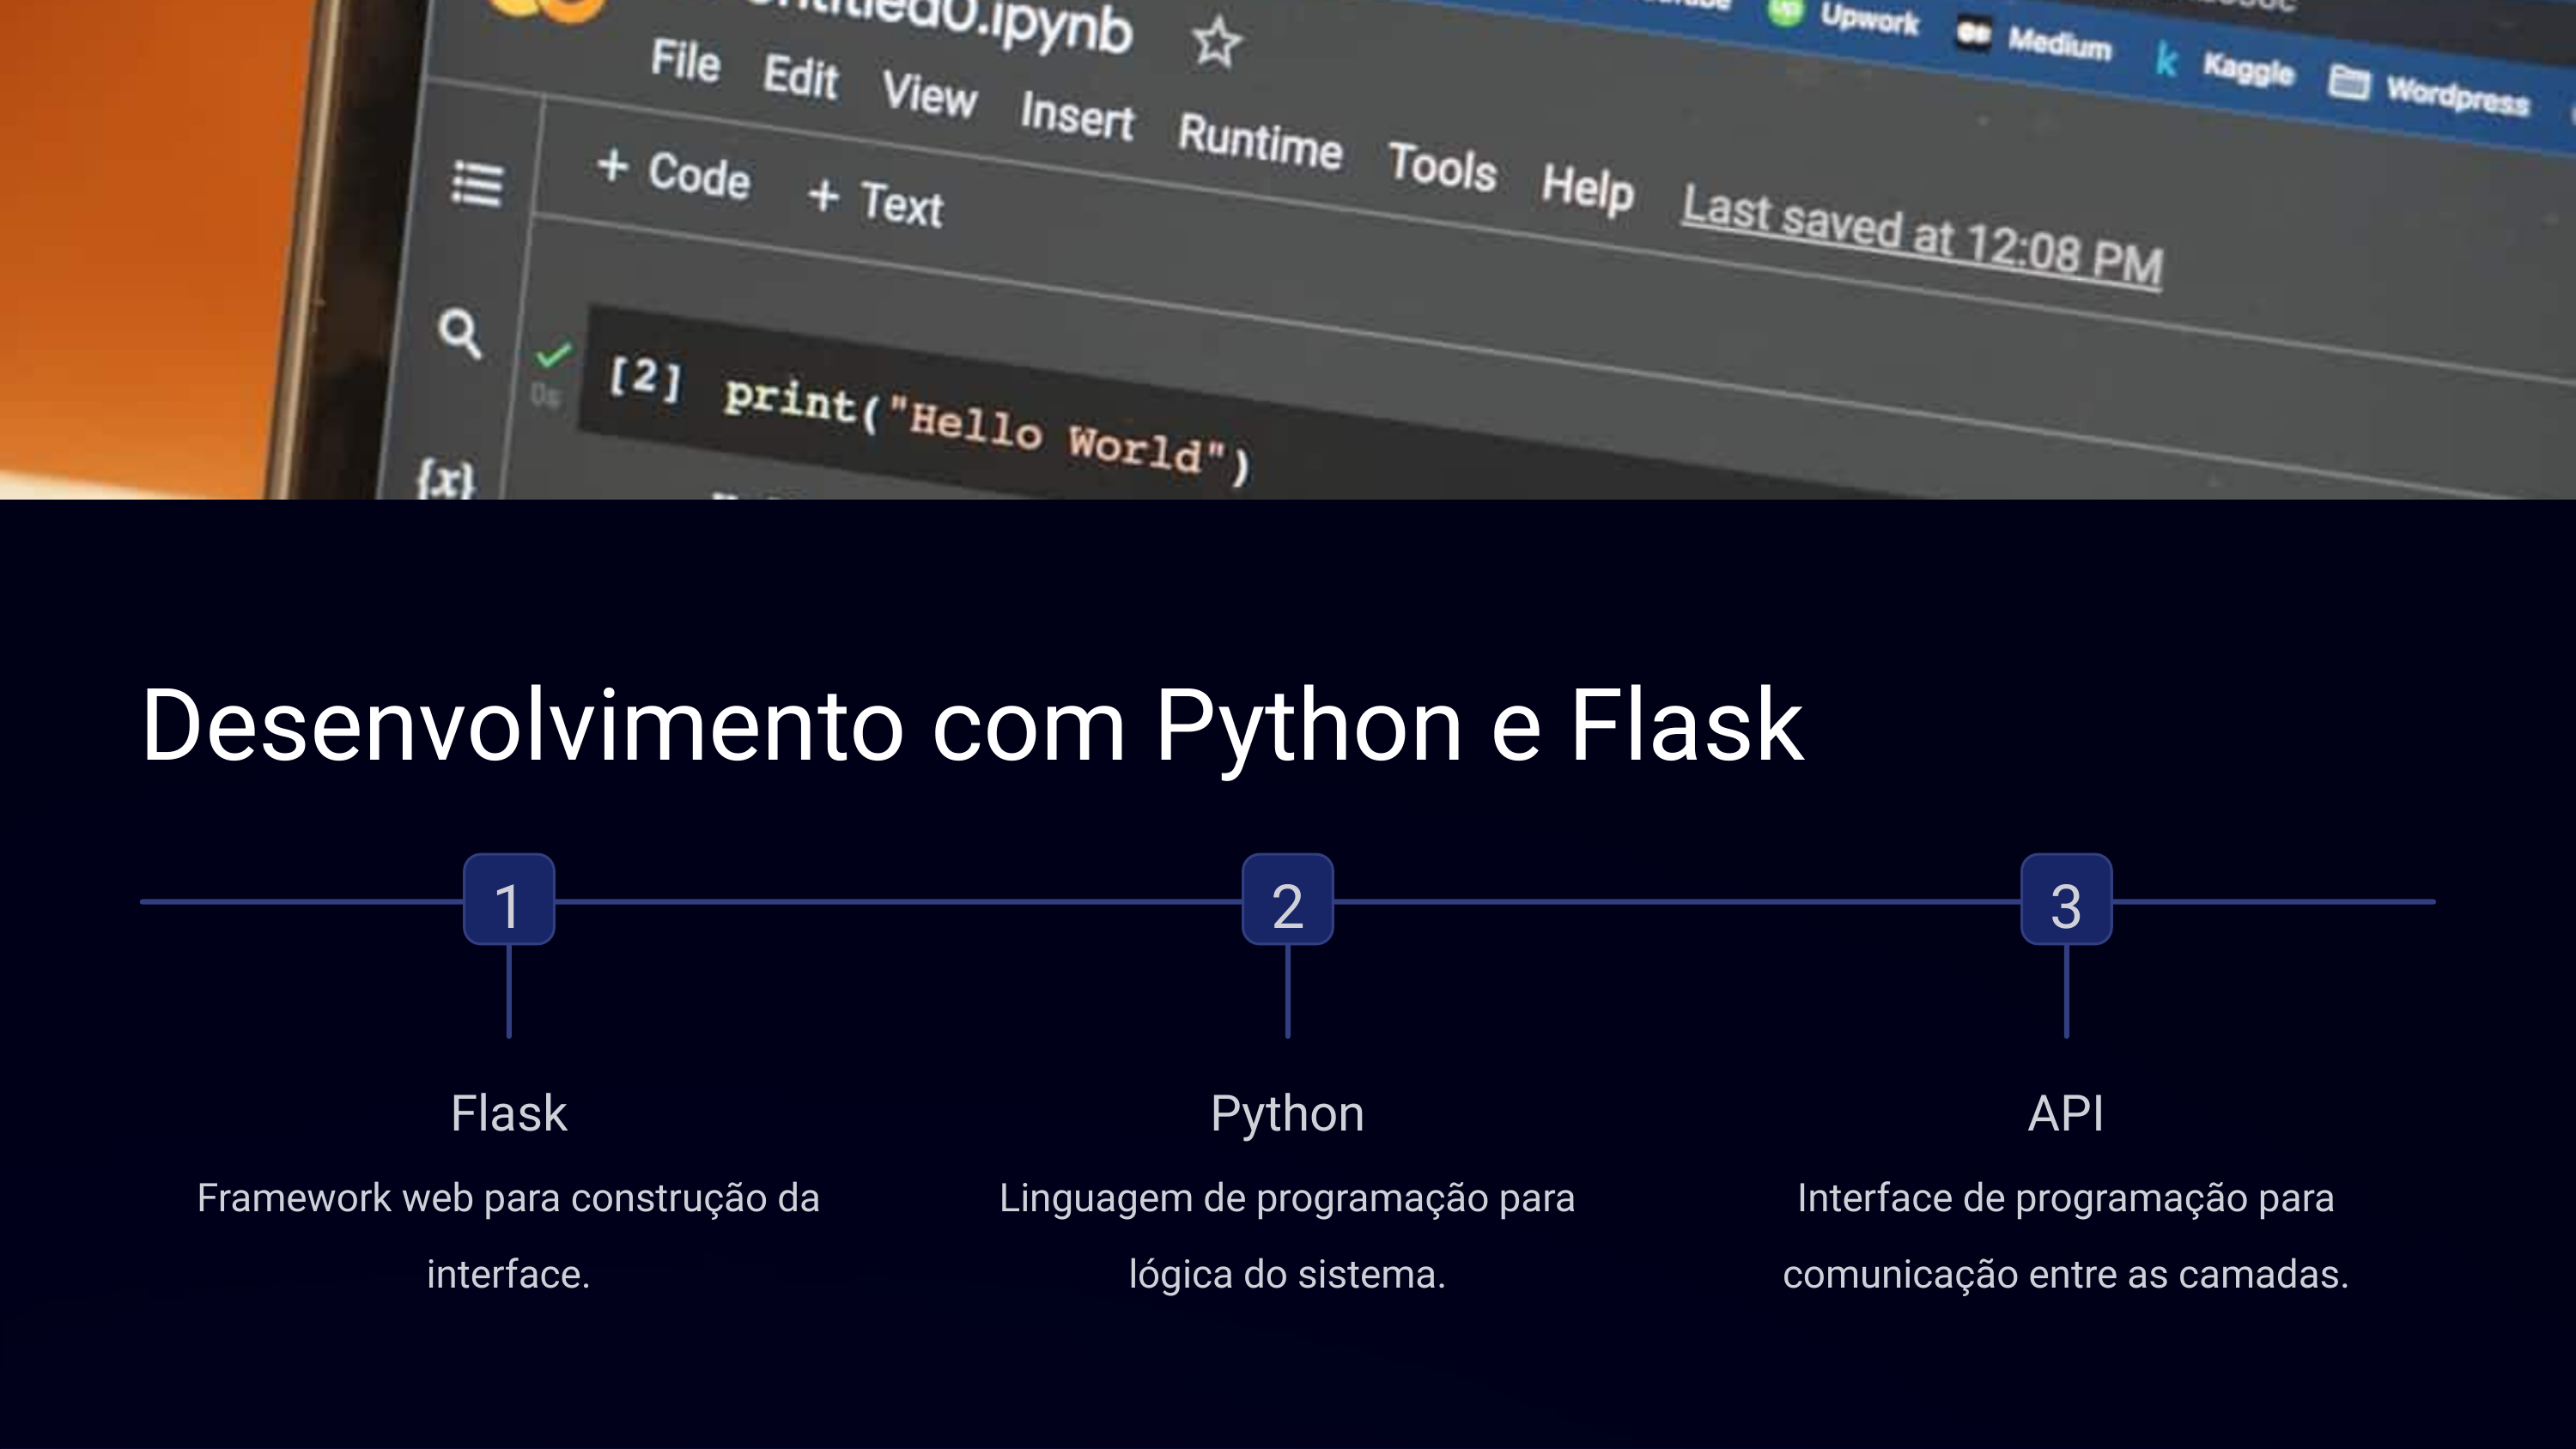

Desenvolvimento com Python e Flask

1
2
3

Flask
Python
API
Framework web para construção da interface.
Linguagem de programação para lógica do sistema.
Interface de programação para comunicação entre as camadas.